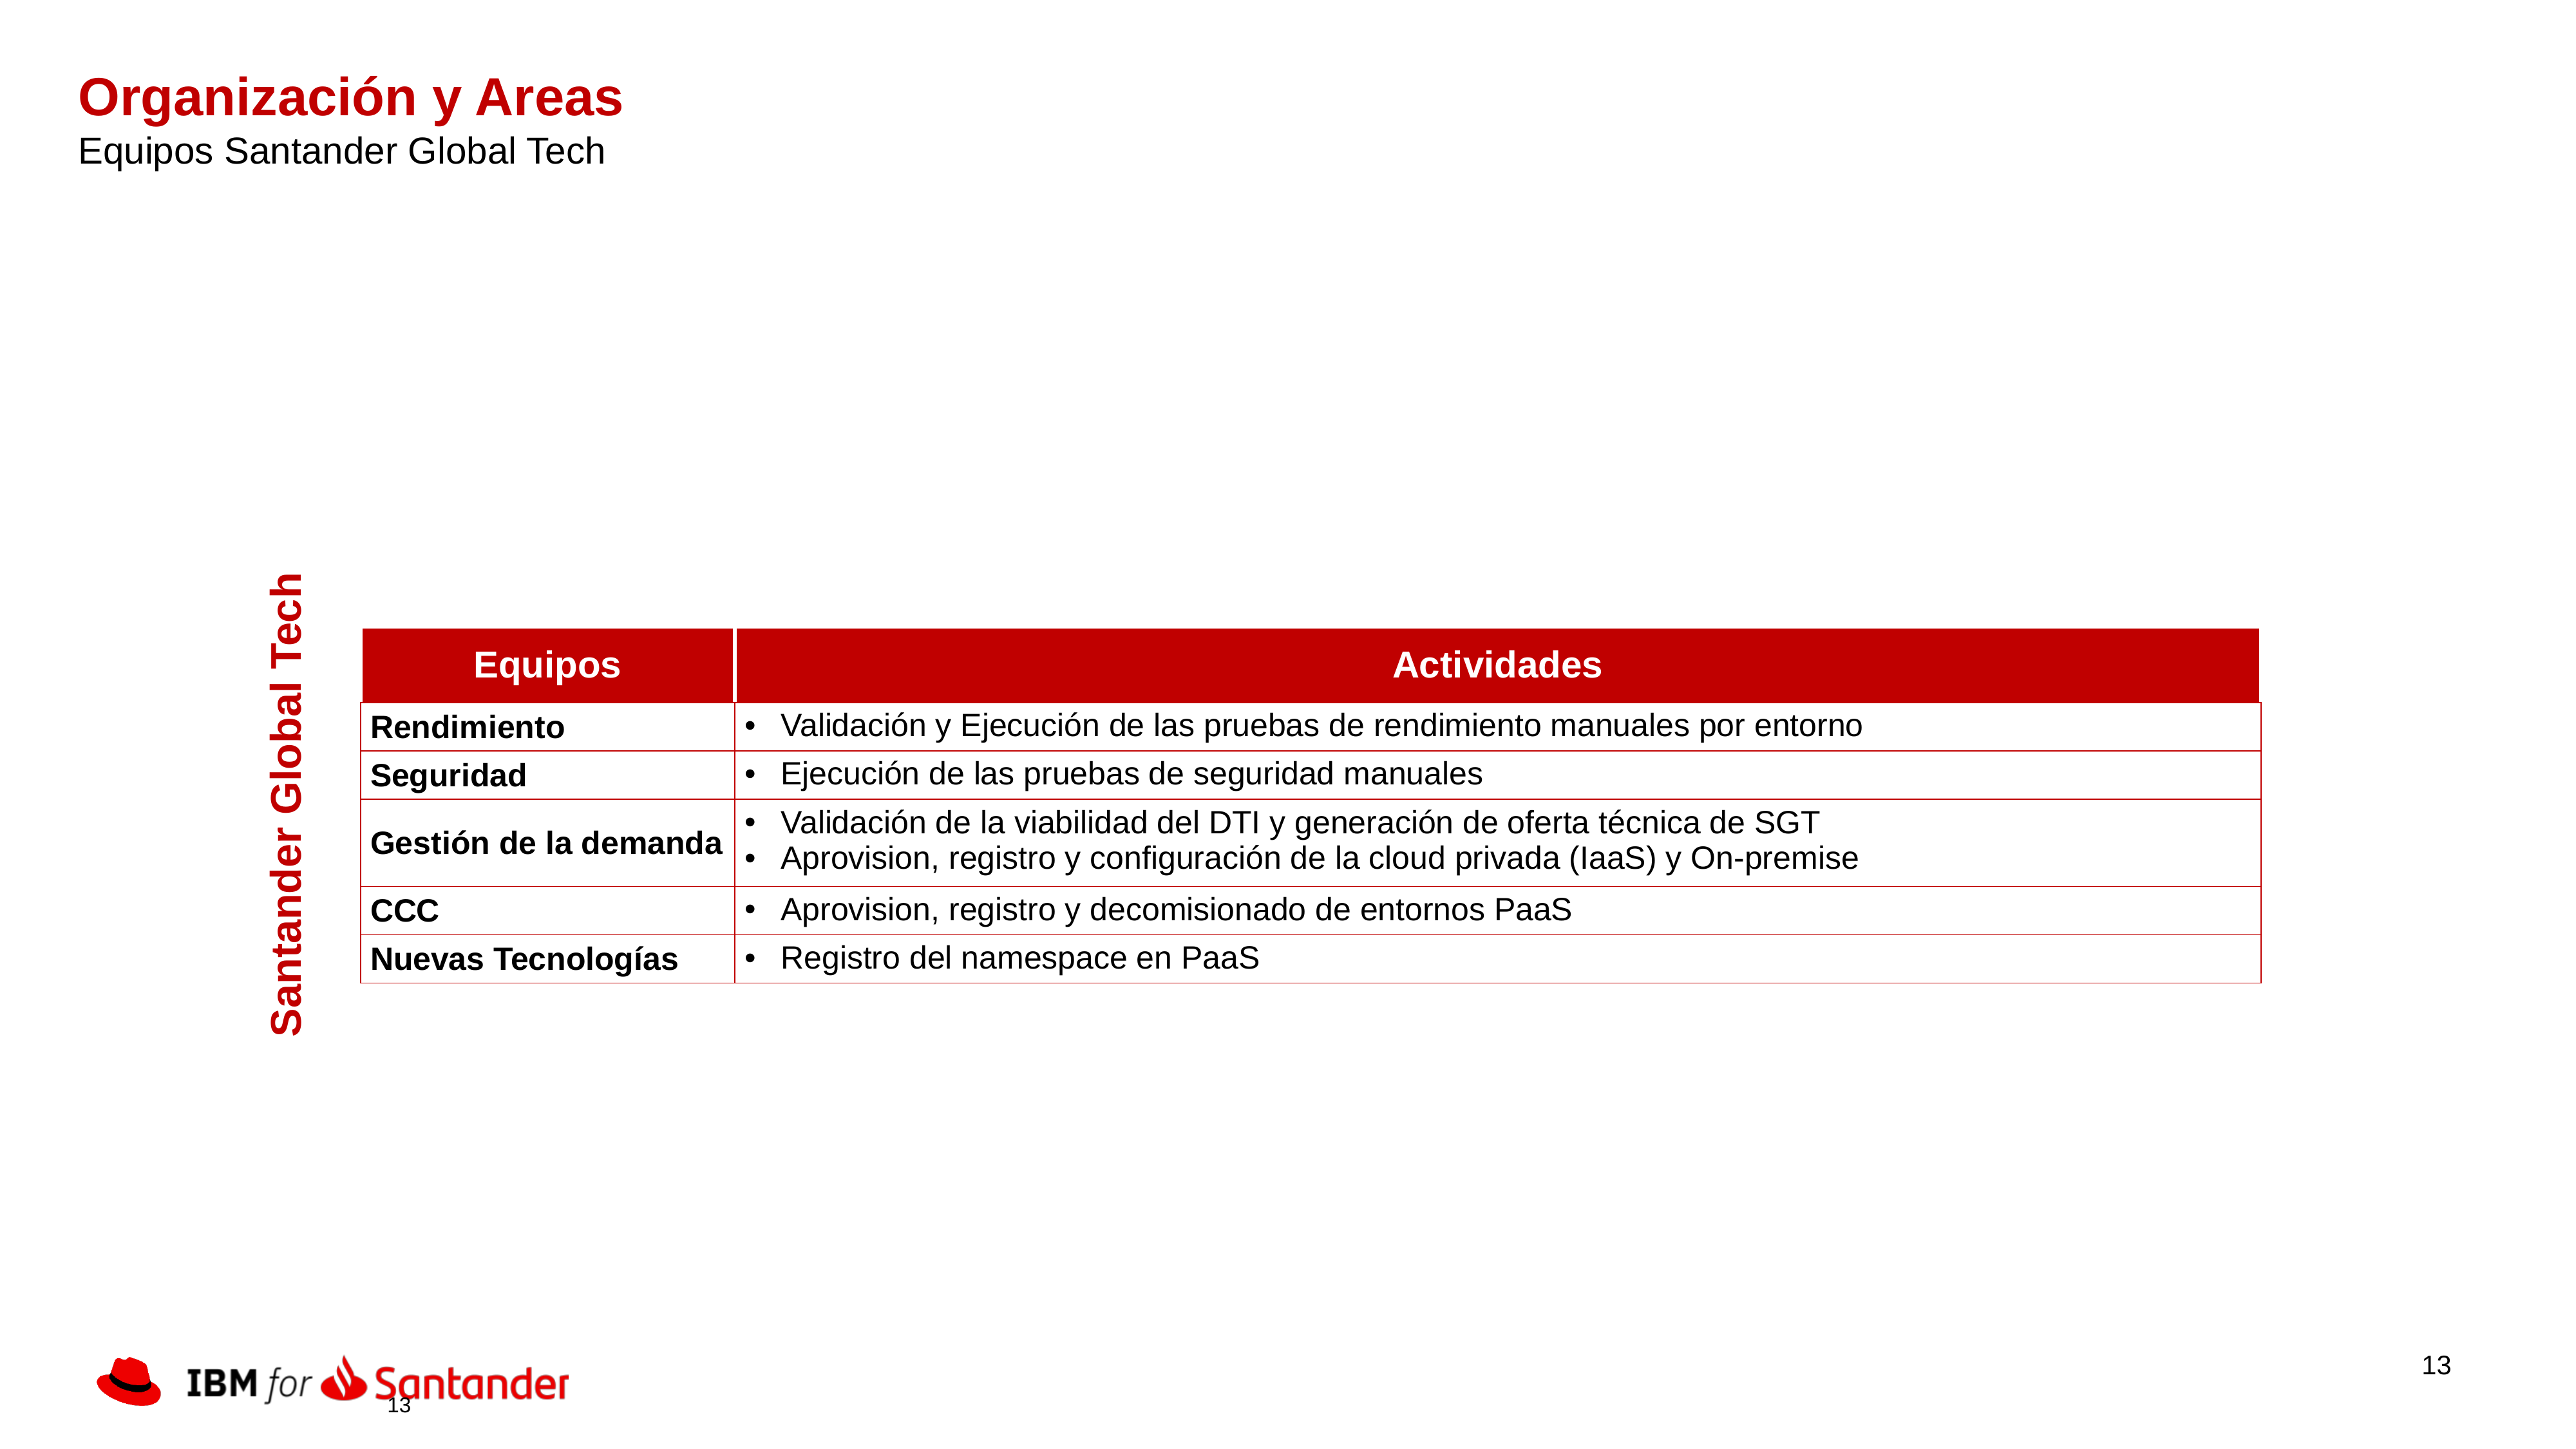

Organización y Areas
Equipos Santander Global Tech
| Equipos | Actividades |
| --- | --- |
| Rendimiento | Validación y Ejecución de las pruebas de rendimiento manuales por entorno |
| Seguridad | Ejecución de las pruebas de seguridad manuales |
| Gestión de la demanda | Validación de la viabilidad del DTI y generación de oferta técnica de SGT Aprovision, registro y configuración de la cloud privada (IaaS) y On-premise |
| CCC | Aprovision, registro y decomisionado de entornos PaaS |
| Nuevas Tecnologías | Registro del namespace en PaaS |
Santander Global Tech
13